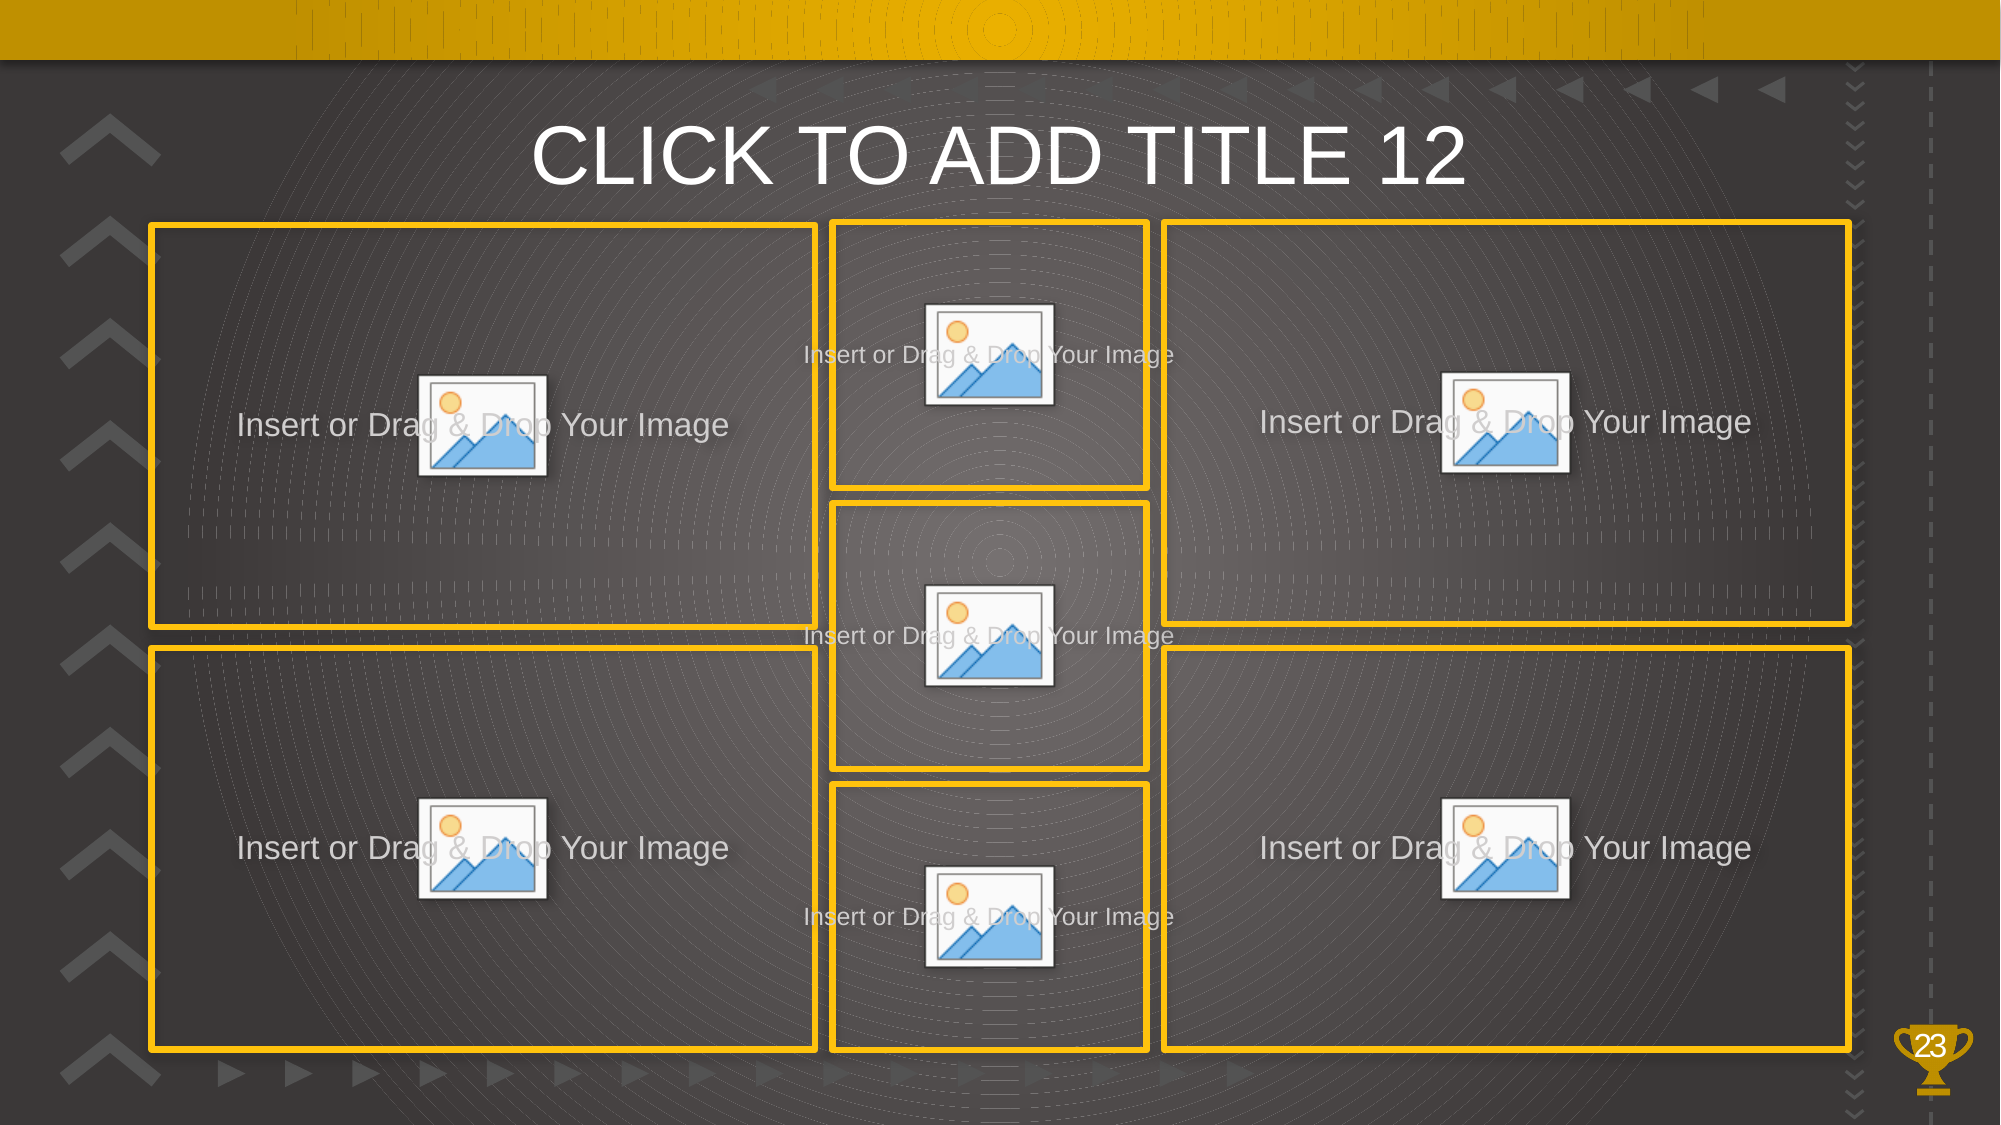

# CLICK TO ADD TITLE 12

23